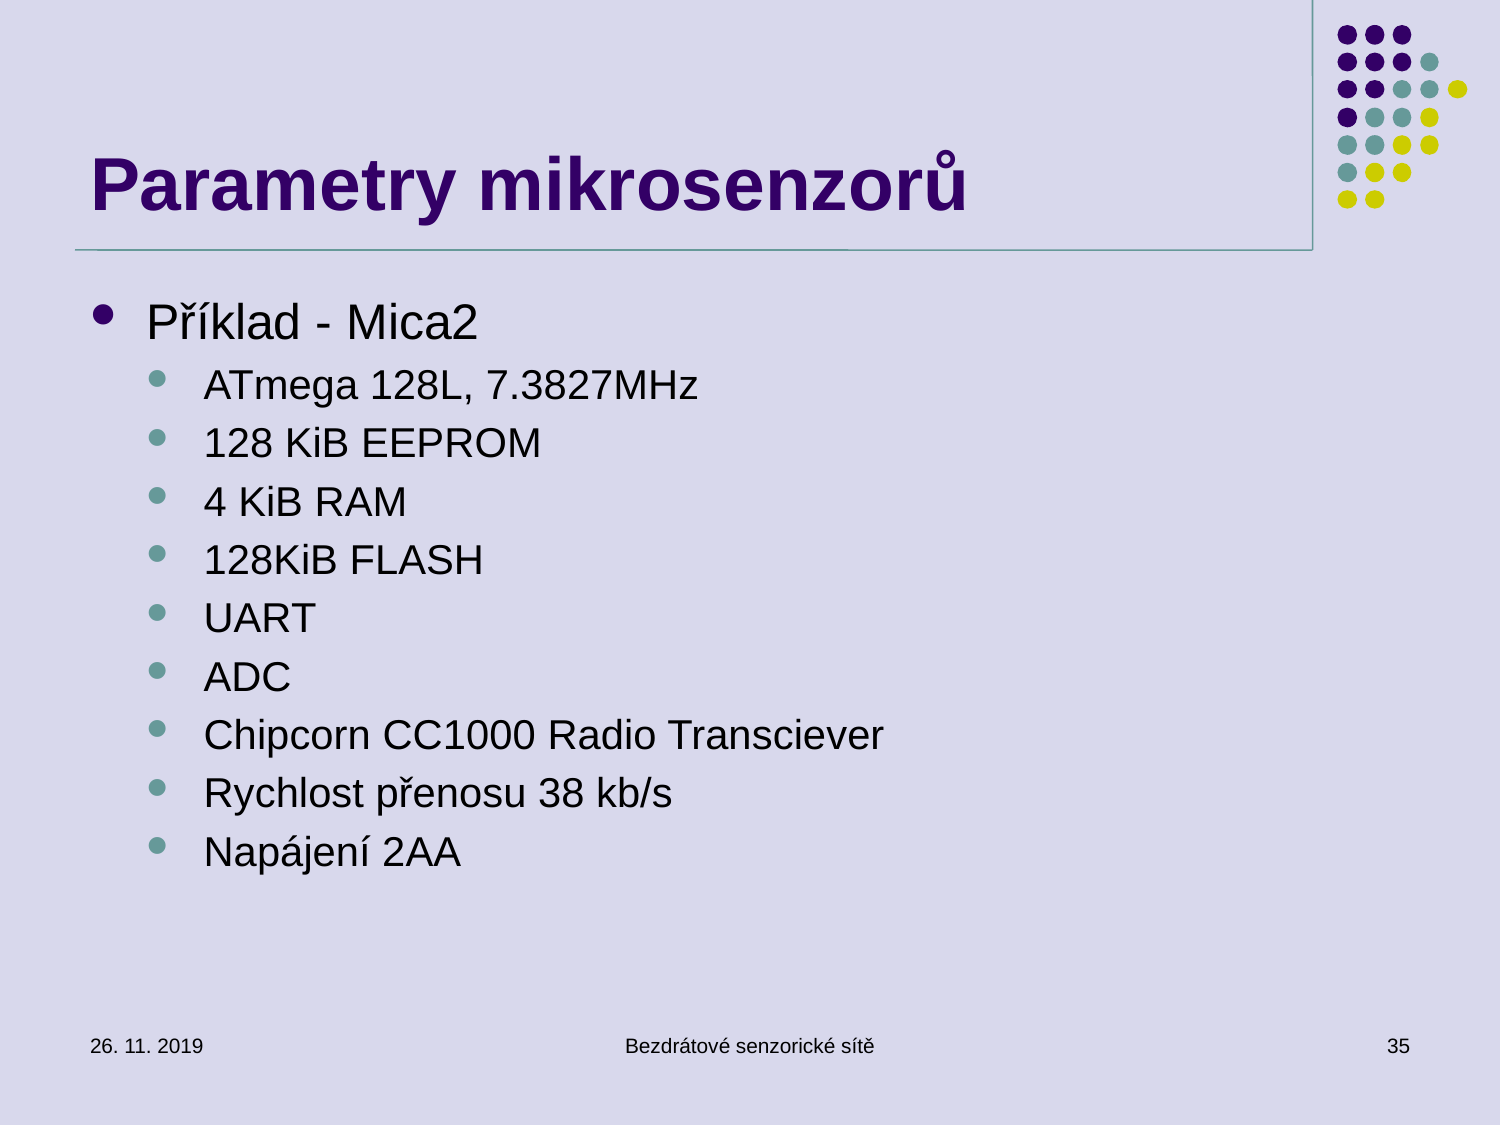

# Parametry mikrosenzorů
Příklad - Mica2
ATmega 128L, 7.3827MHz
128 KiB EEPROM
4 KiB RAM
128KiB FLASH
UART
ADC
Chipcorn CC1000 Radio Transciever
Rychlost přenosu 38 kb/s
Napájení 2AA

26. 11. 2019
Bezdrátové senzorické sítě
35